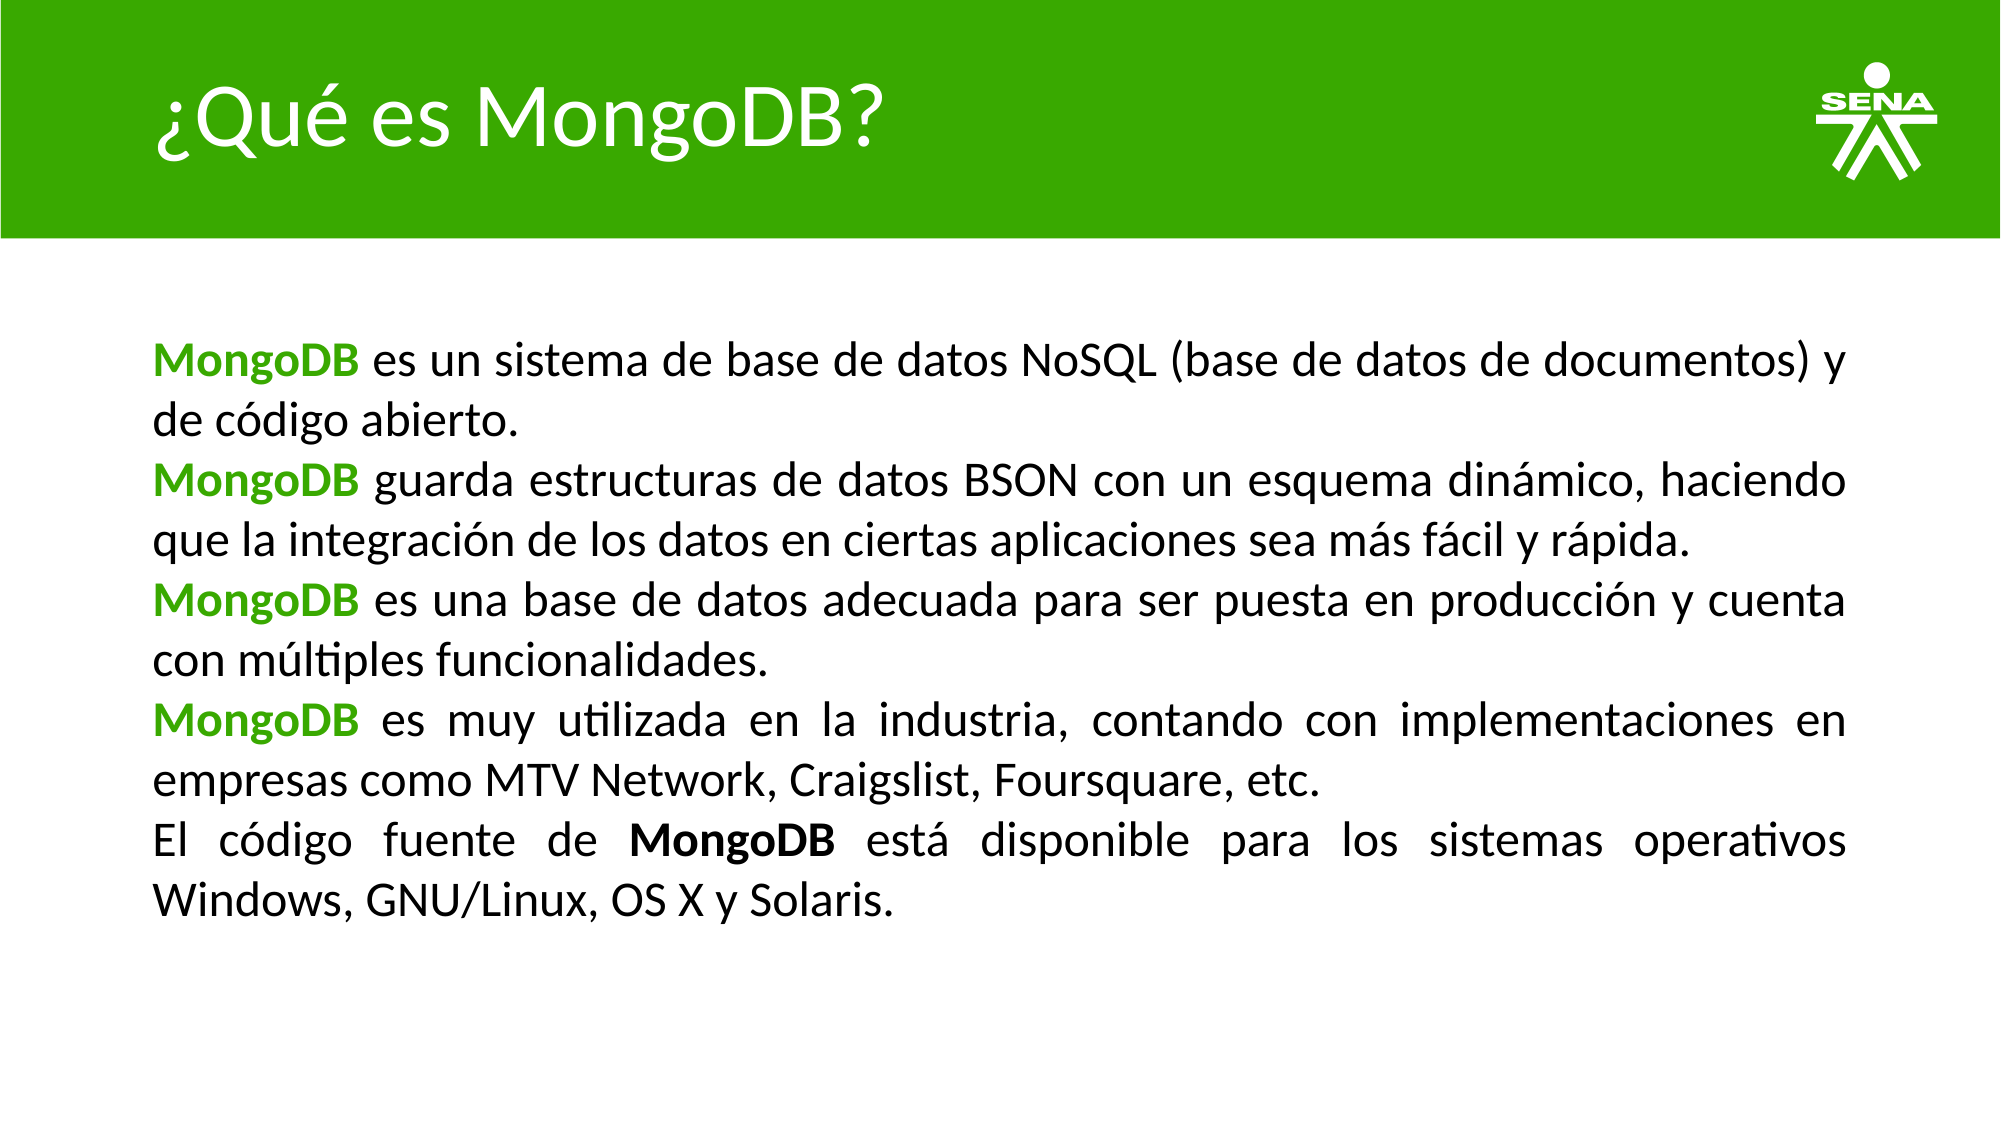

# ¿Qué es MongoDB?
MongoDB es un sistema de base de datos NoSQL (base de datos de documentos) y de código abierto.
MongoDB guarda estructuras de datos BSON con un esquema dinámico, haciendo que la integración de los datos en ciertas aplicaciones sea más fácil y rápida.
MongoDB es una base de datos adecuada para ser puesta en producción y cuenta con múltiples funcionalidades.
MongoDB es muy utilizada en la industria,​ contando con implementaciones en empresas como MTV Network, Craigslist,​ Foursquare, etc.
El código fuente de MongoDB está disponible para los sistemas operativos Windows, GNU/Linux, OS X y Solaris.